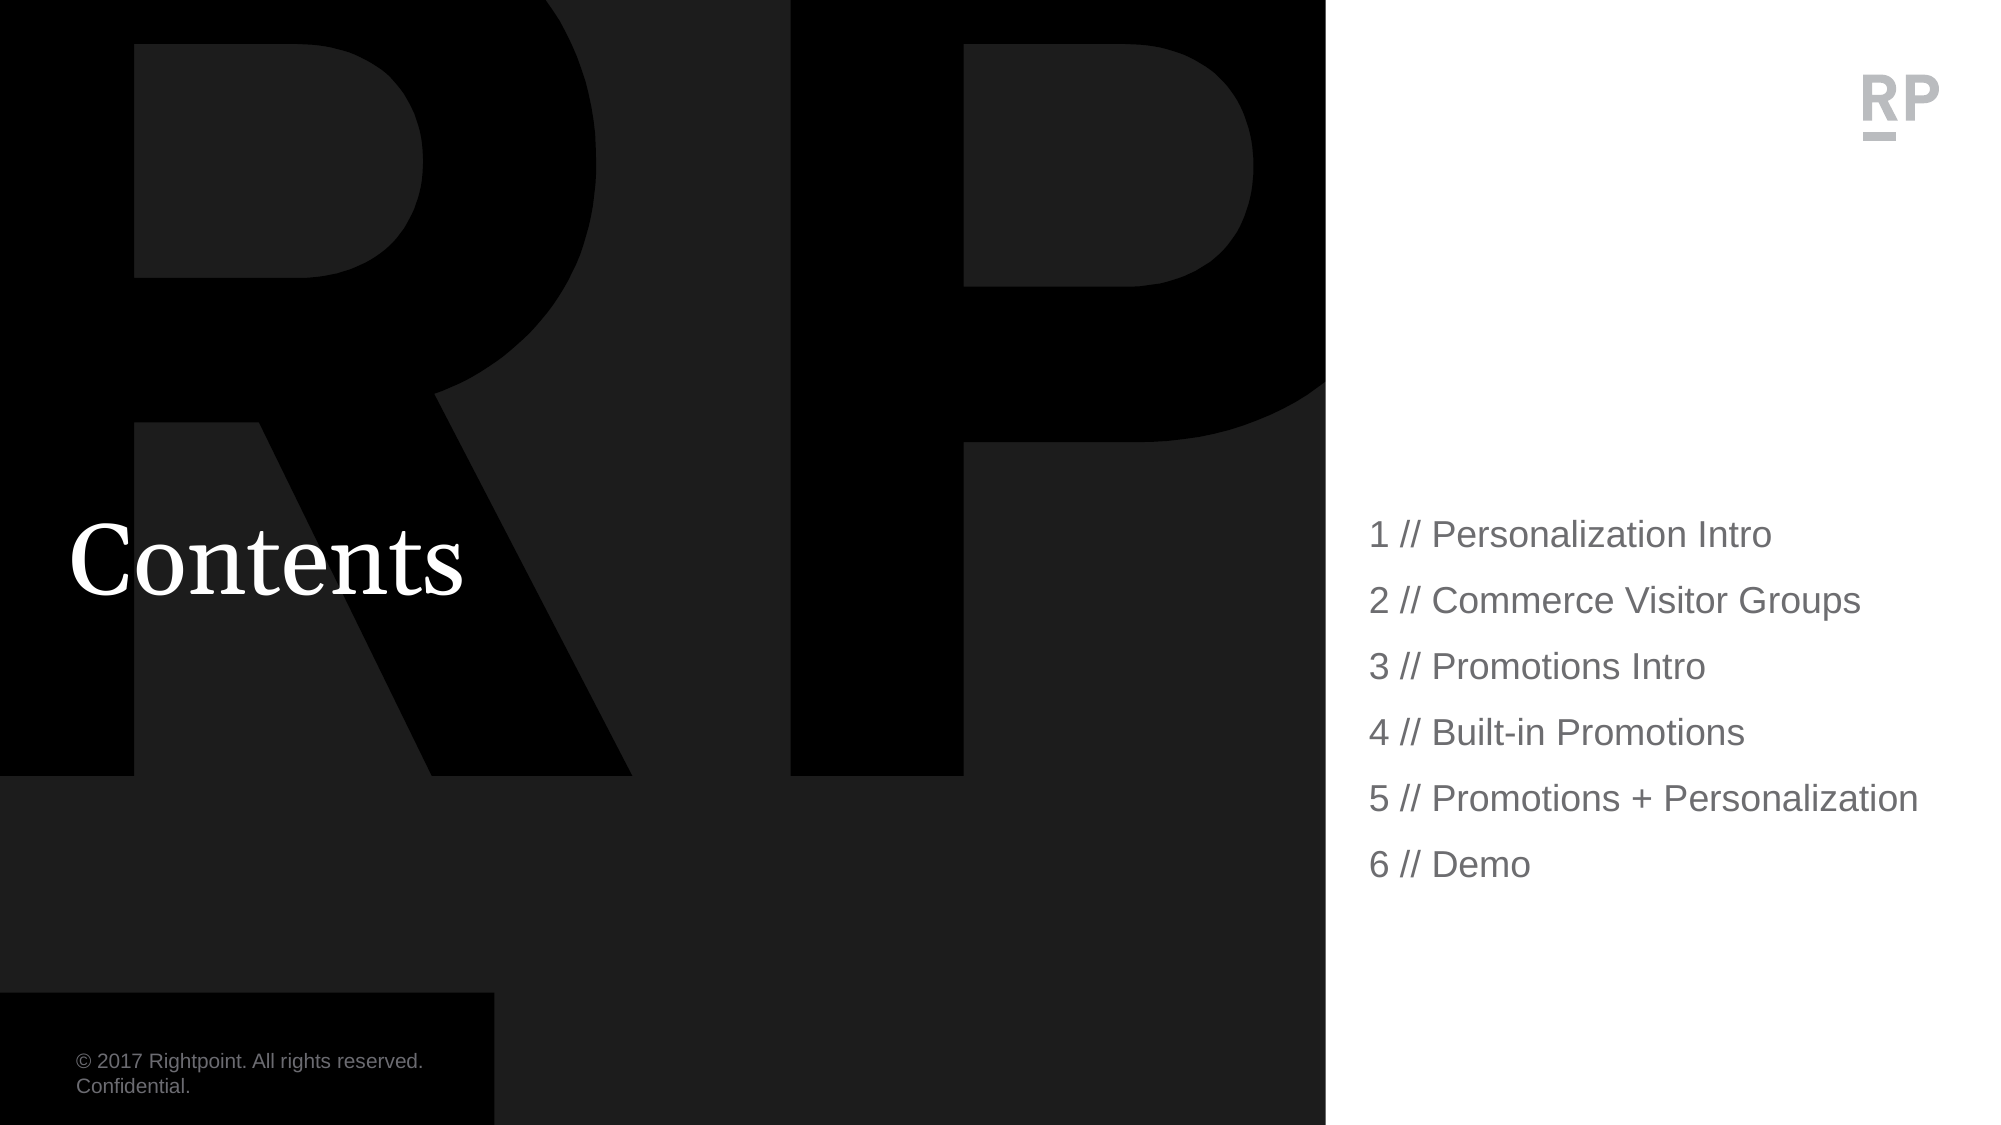

# Contents
1 // Personalization Intro
2 // Commerce Visitor Groups
3 // Promotions Intro
4 // Built-in Promotions
5 // Promotions + Personalization
6 // Demo